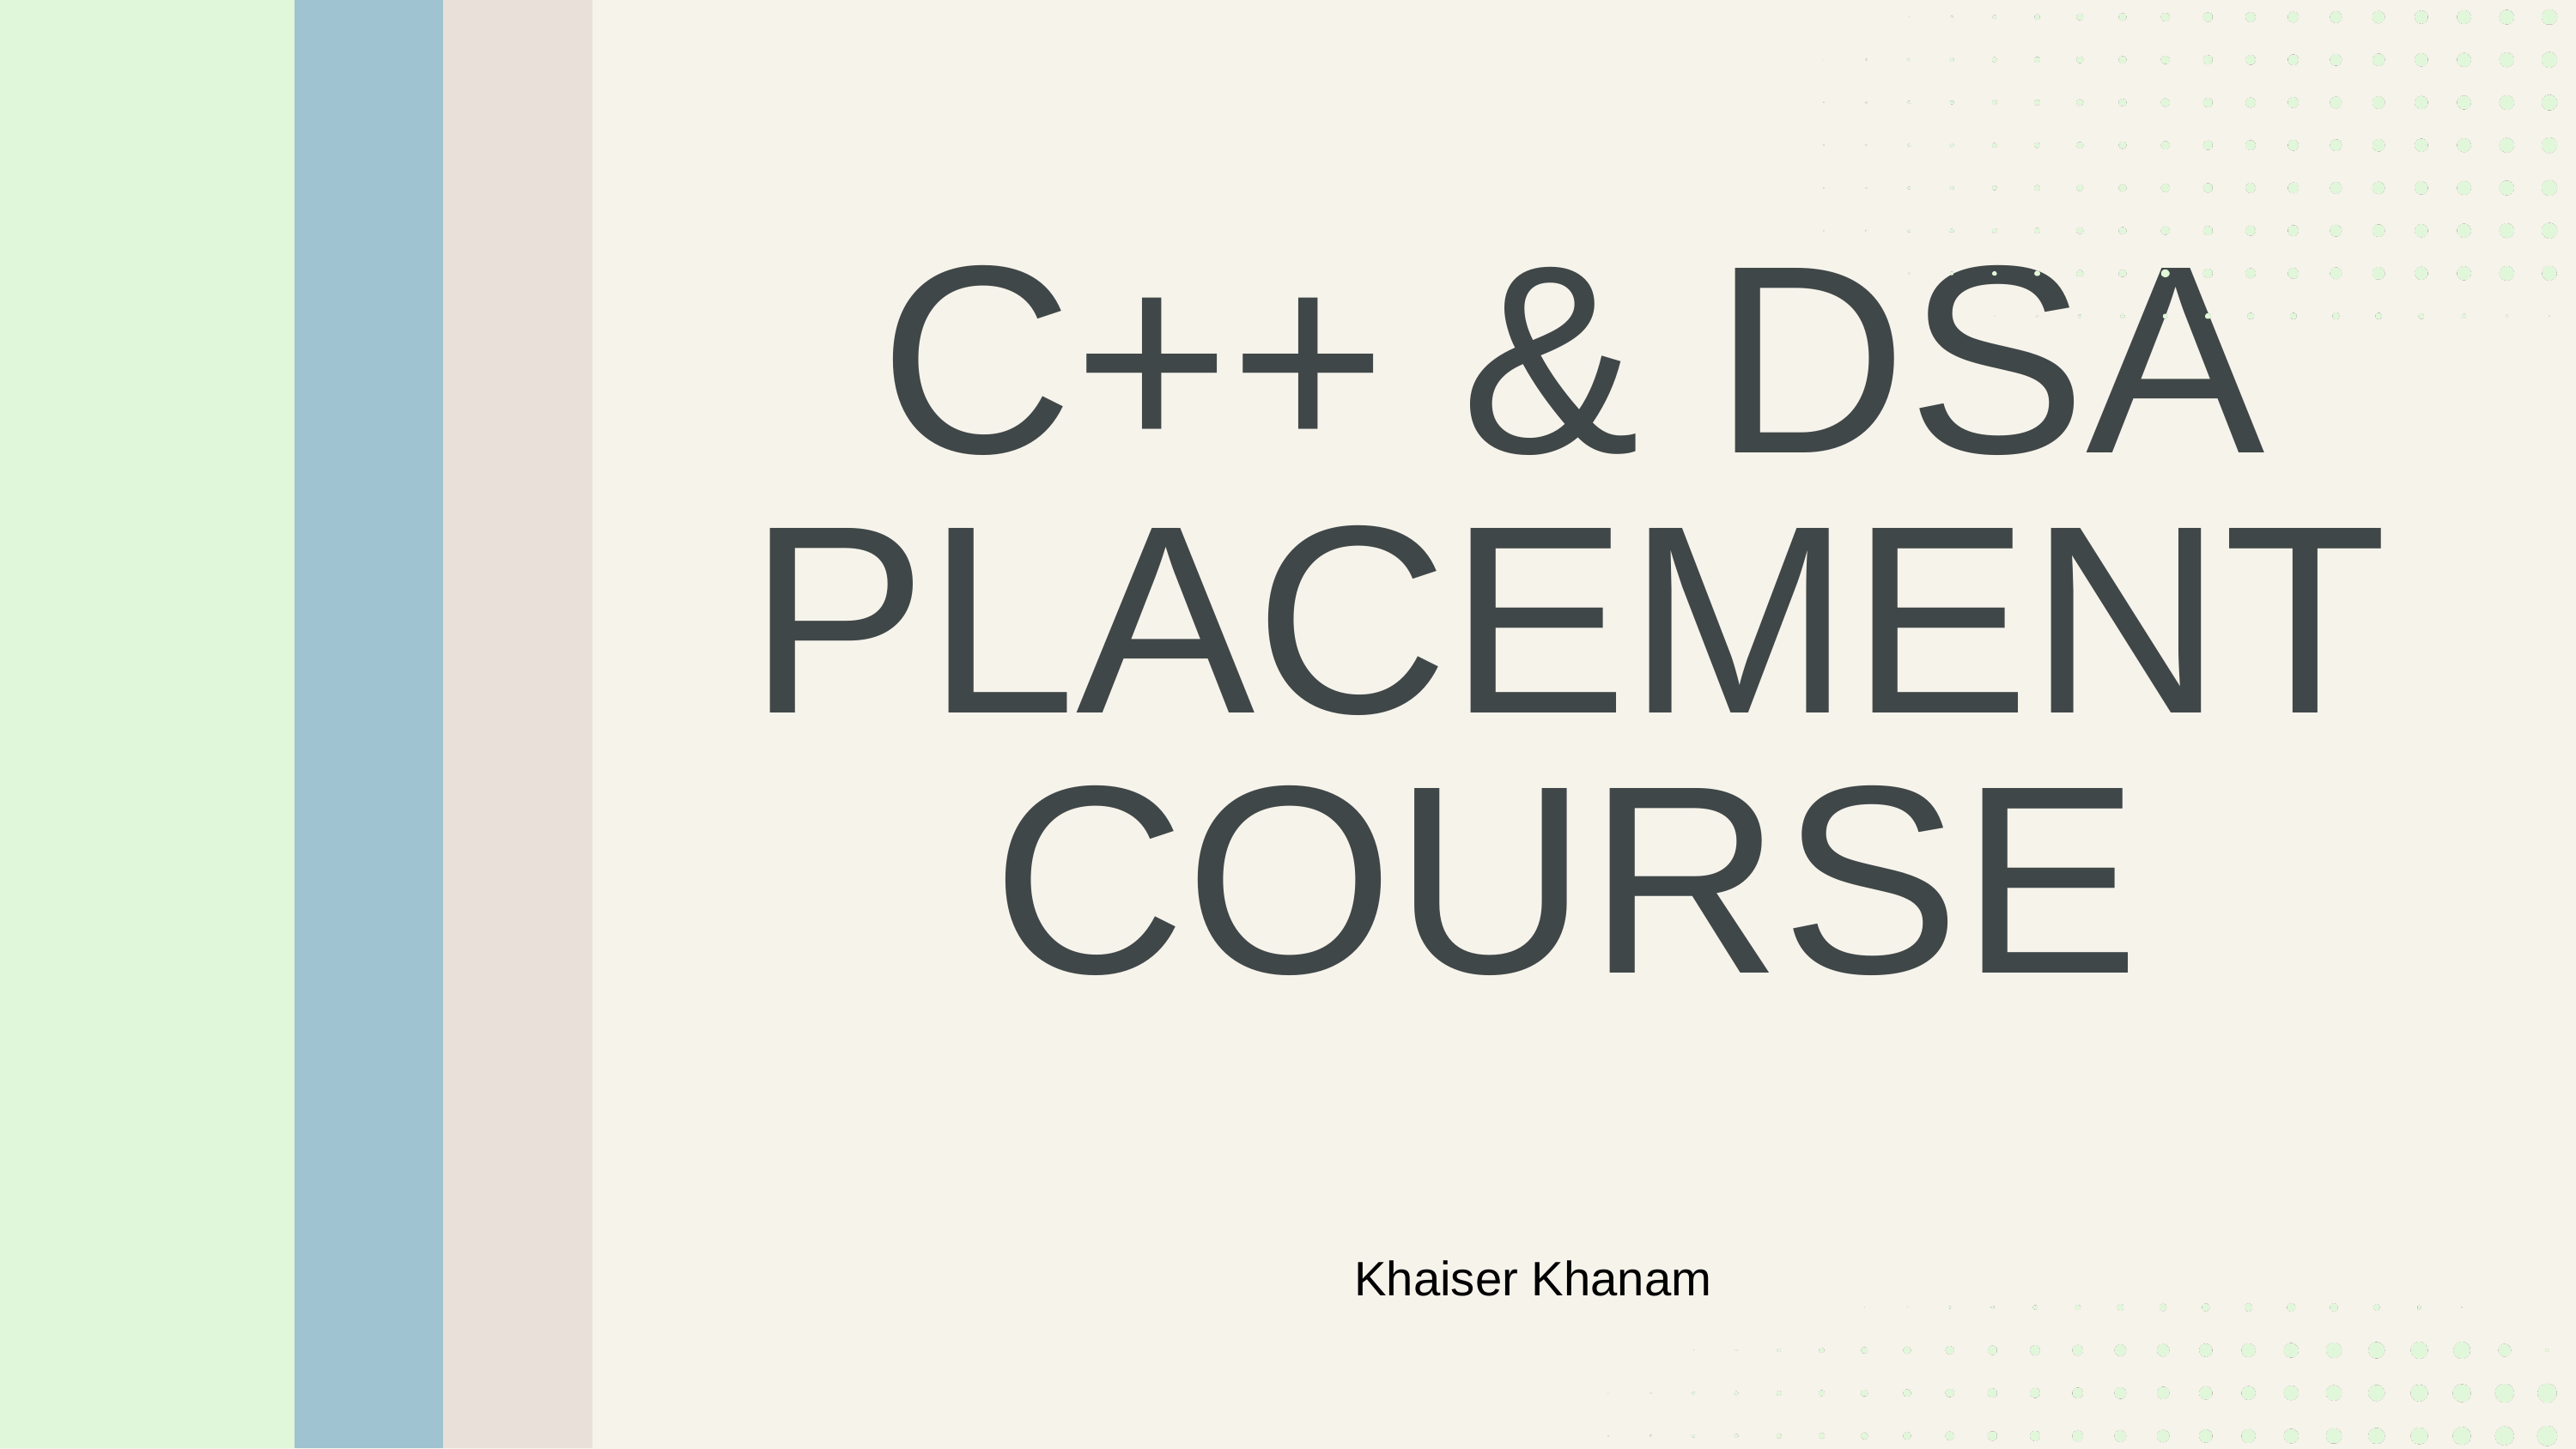

C++ & DSA PLACEMENT COURSE
Khaiser Khanam